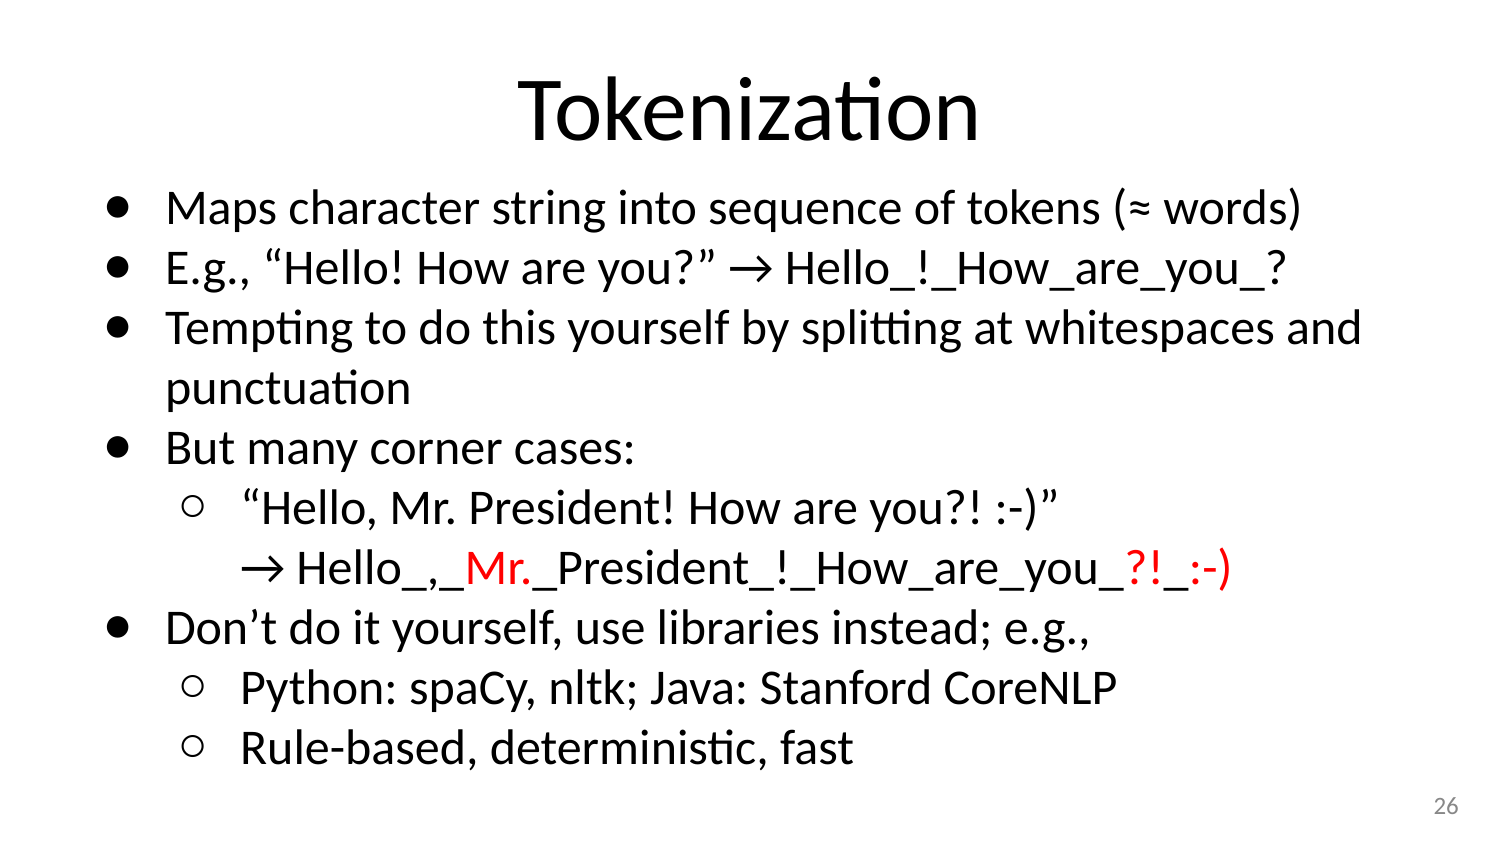

# Tokenization
Maps character string into sequence of tokens (≈ words)
E.g., “Hello! How are you?” → Hello_!_How_are_you_?
Tempting to do this yourself by splitting at whitespaces and punctuation
But many corner cases:
“Hello, Mr. President! How are you?! :-)”
→ Hello_,_Mr._President_!_How_are_you_?!_:-)
Don’t do it yourself, use libraries instead; e.g.,
Python: spaCy, nltk; Java: Stanford CoreNLP
Rule-based, deterministic, fast
26